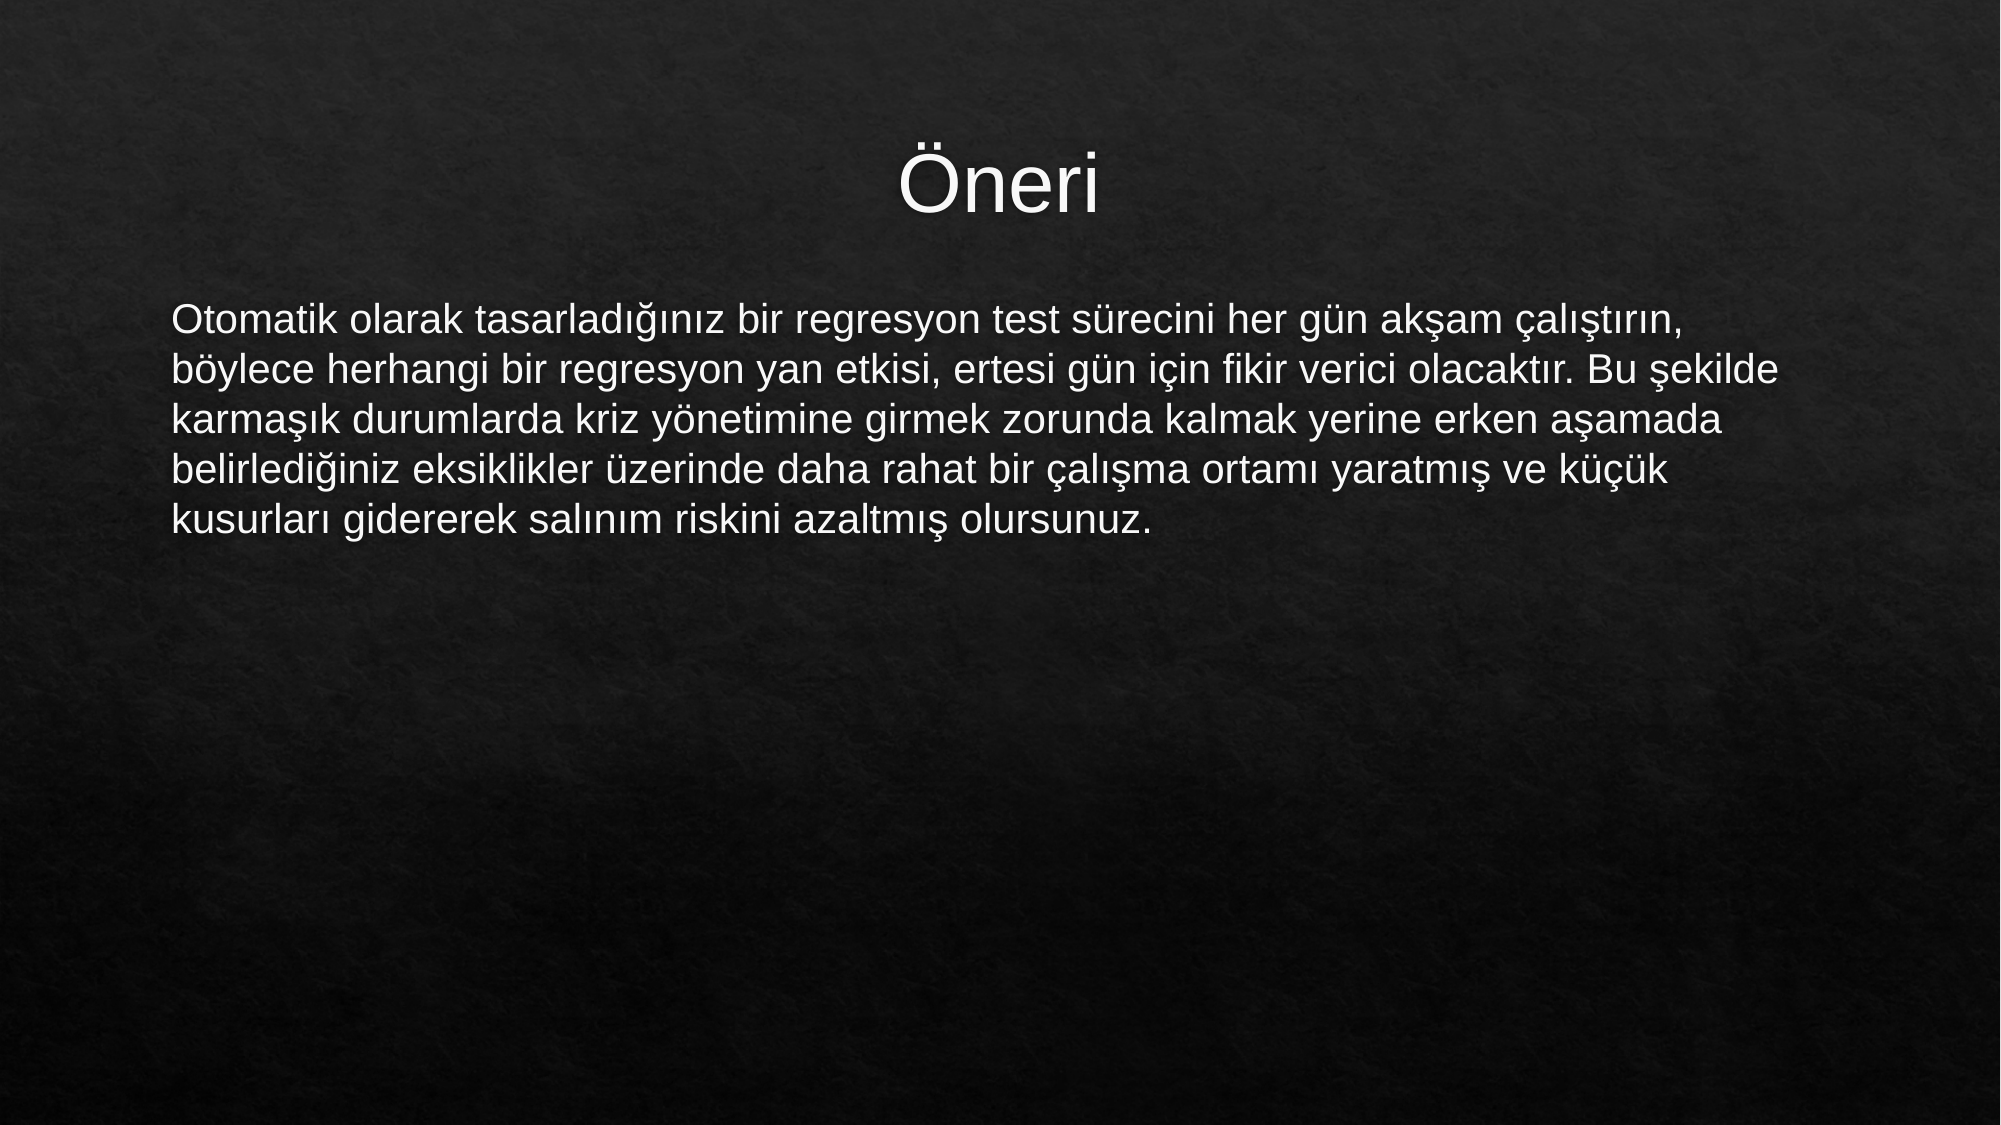

# Öneri
Otomatik olarak tasarladığınız bir regresyon test sürecini her gün akşam çalıştırın, böylece herhangi bir regresyon yan etkisi, ertesi gün için fikir verici olacaktır. Bu şekilde karmaşık durumlarda kriz yönetimine girmek zorunda kalmak yerine erken aşamada belirlediğiniz eksiklikler üzerinde daha rahat bir çalışma ortamı yaratmış ve küçük kusurları gidererek salınım riskini azaltmış olursunuz.